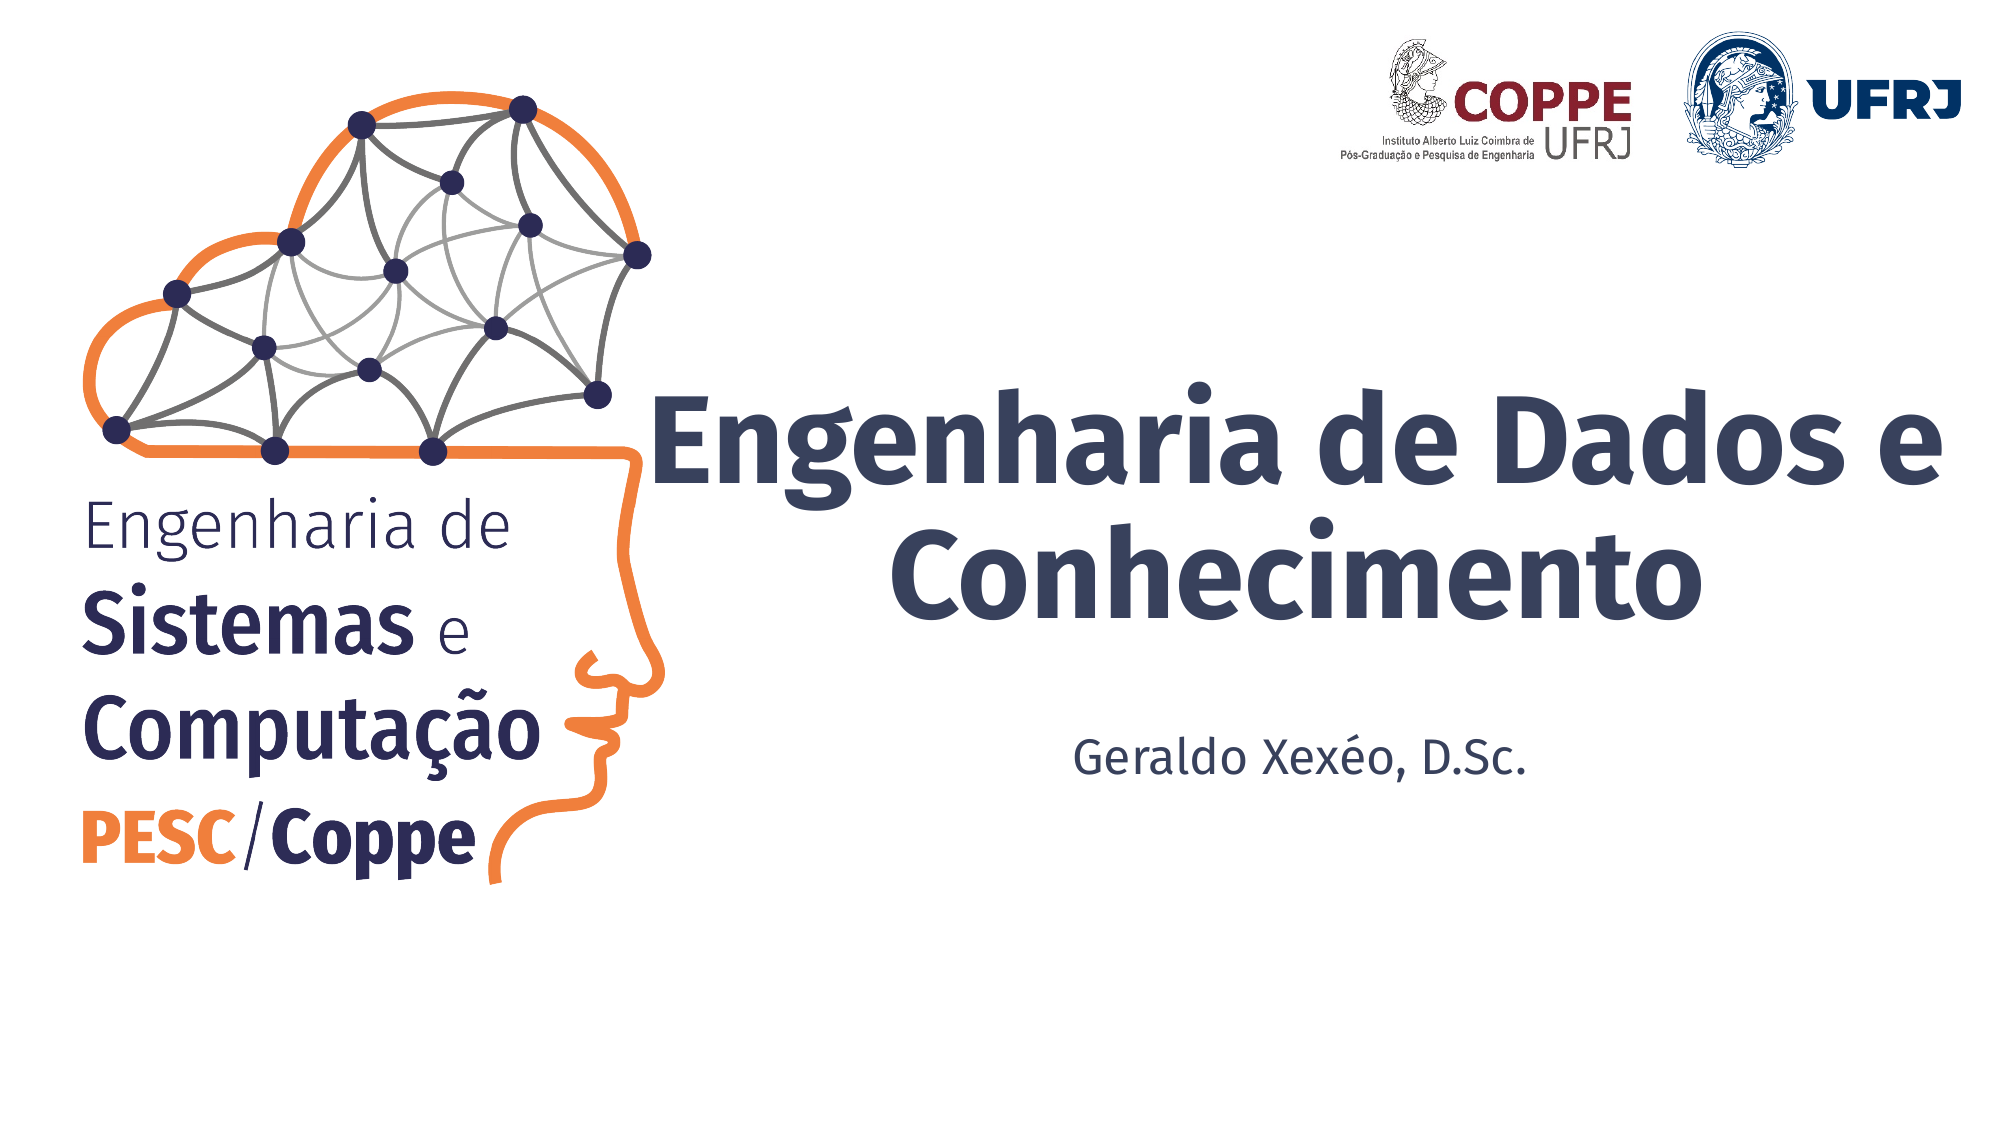

# Engenharia de Dados e Conhecimento
Geraldo Xexéo, D.Sc.